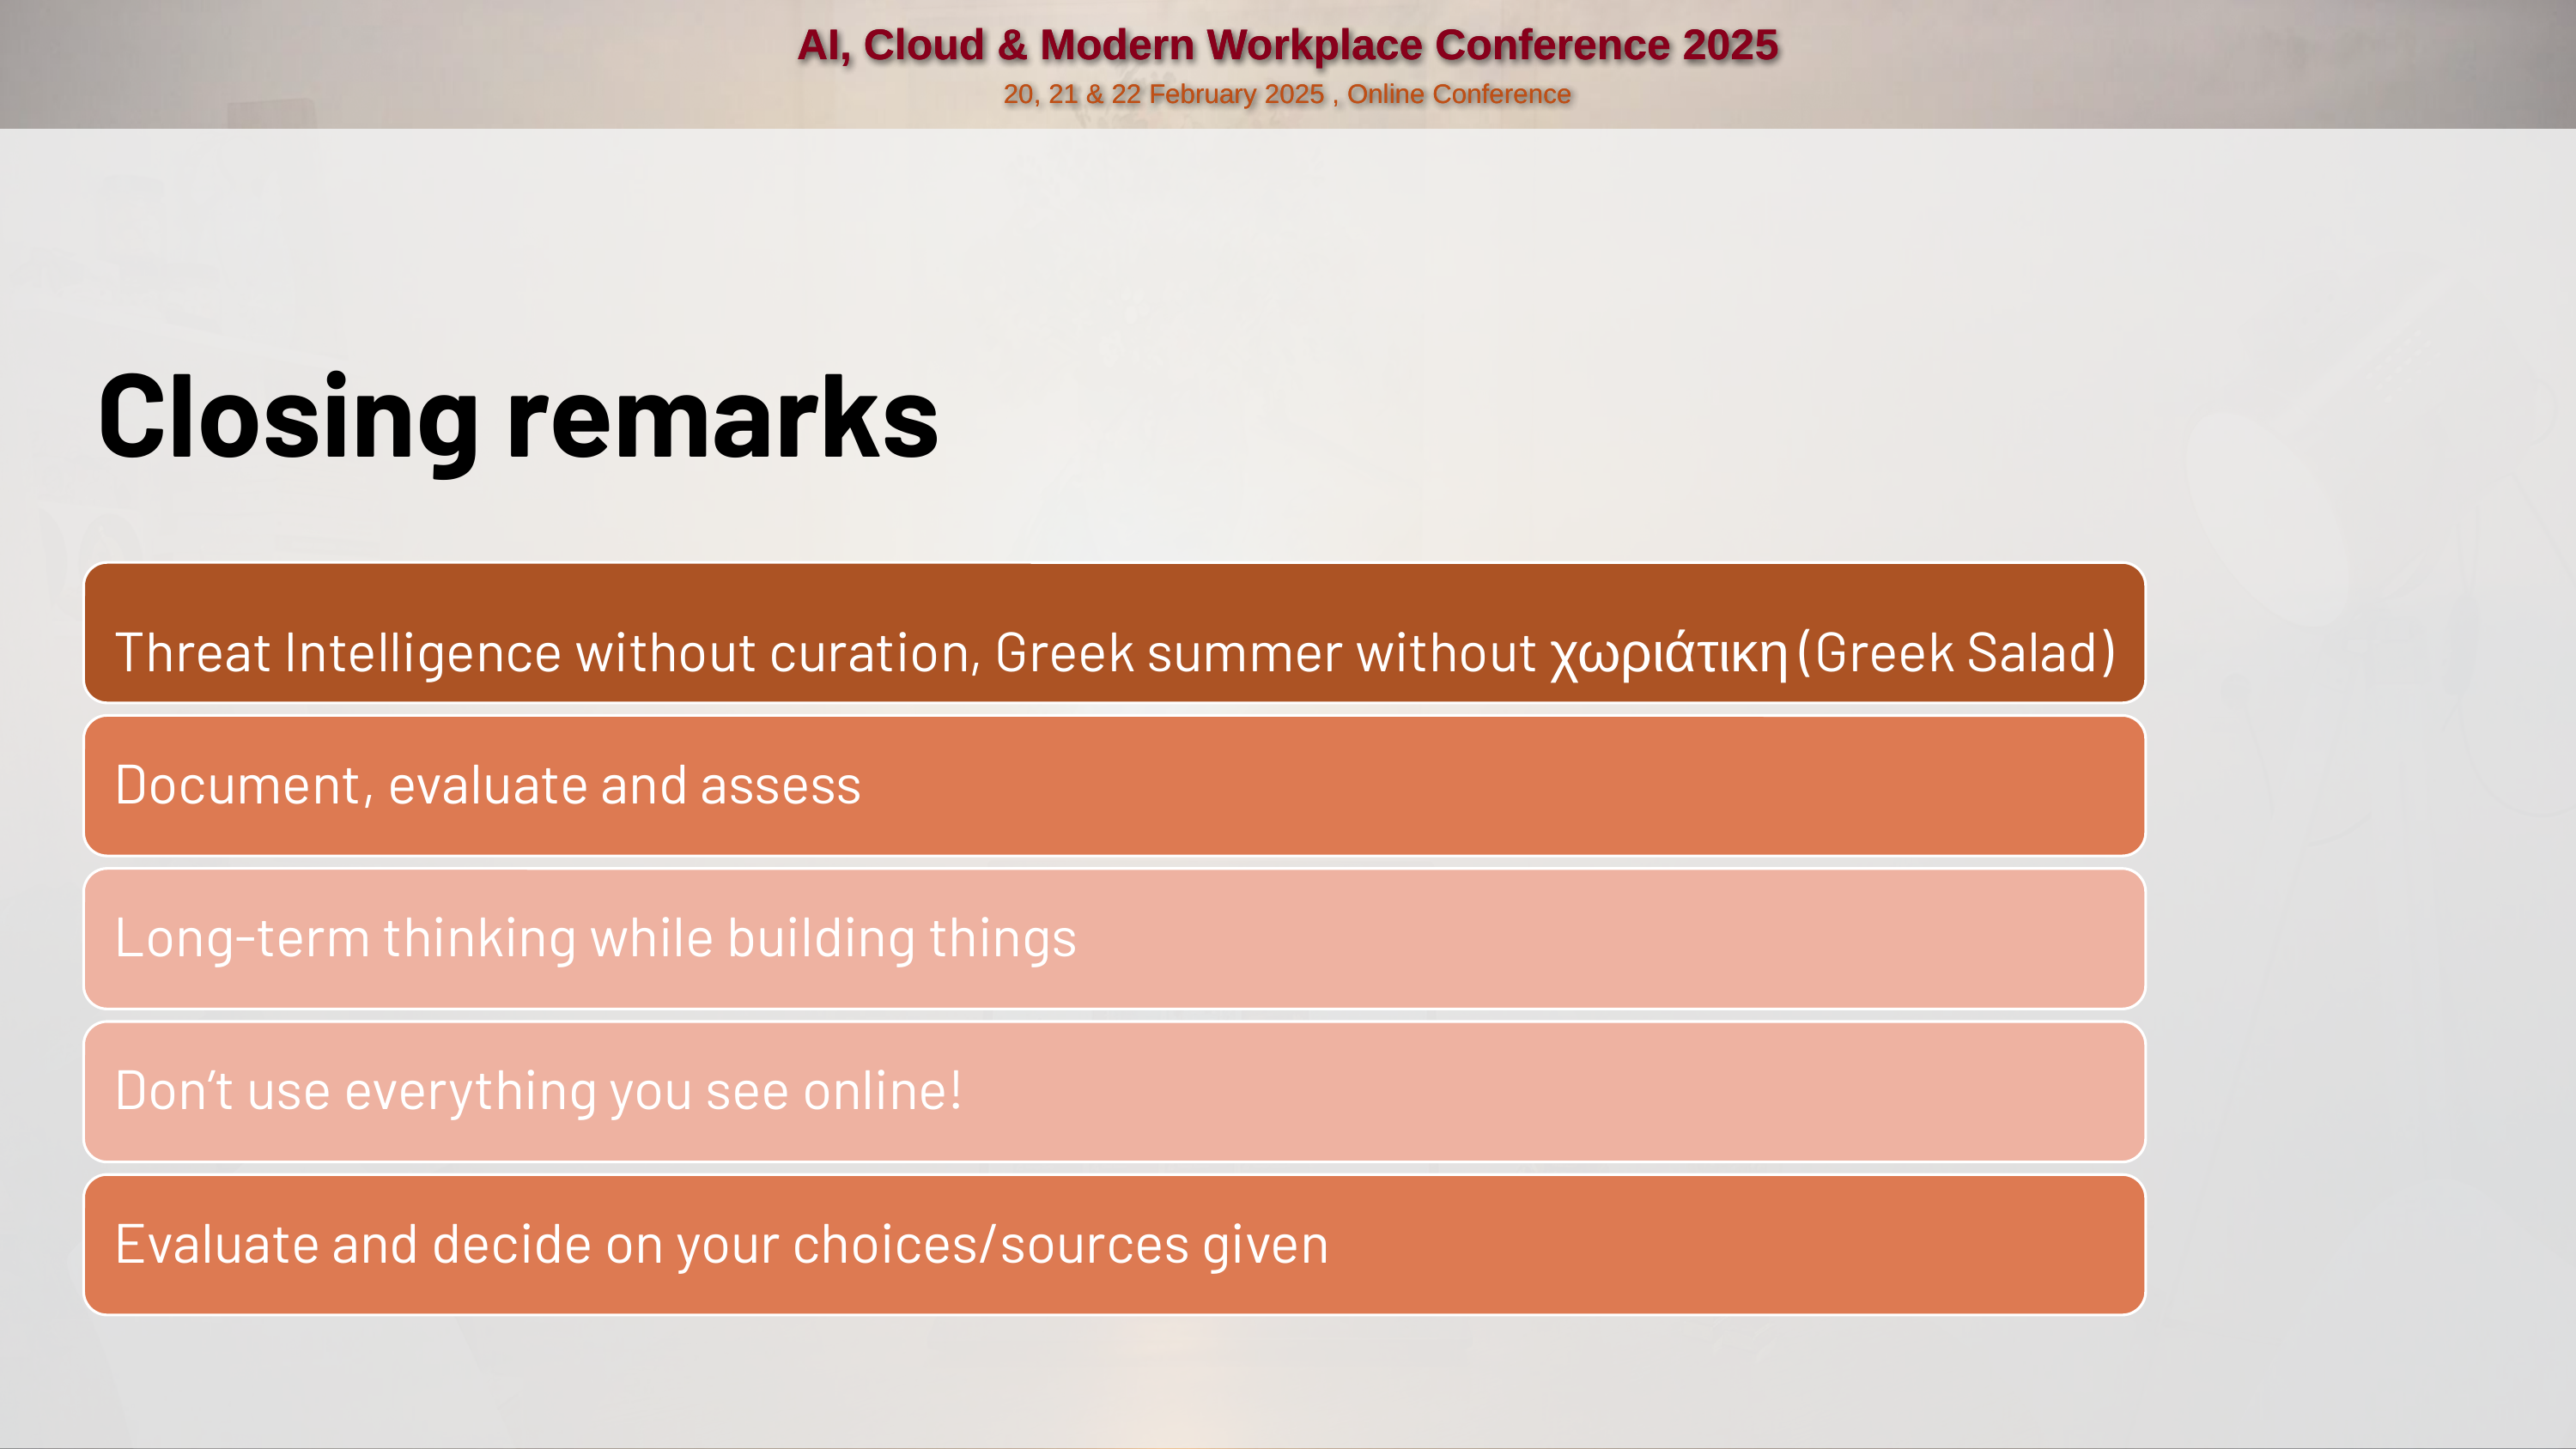

Closing remarks
Threat Intelligence without curation, Greek summer without χωριάτικη (Greek Salad)
Document, evaluate and assess
Long-term thinking while building things
Don’t use everything you see online!
Evaluate and decide on your choices/sources given